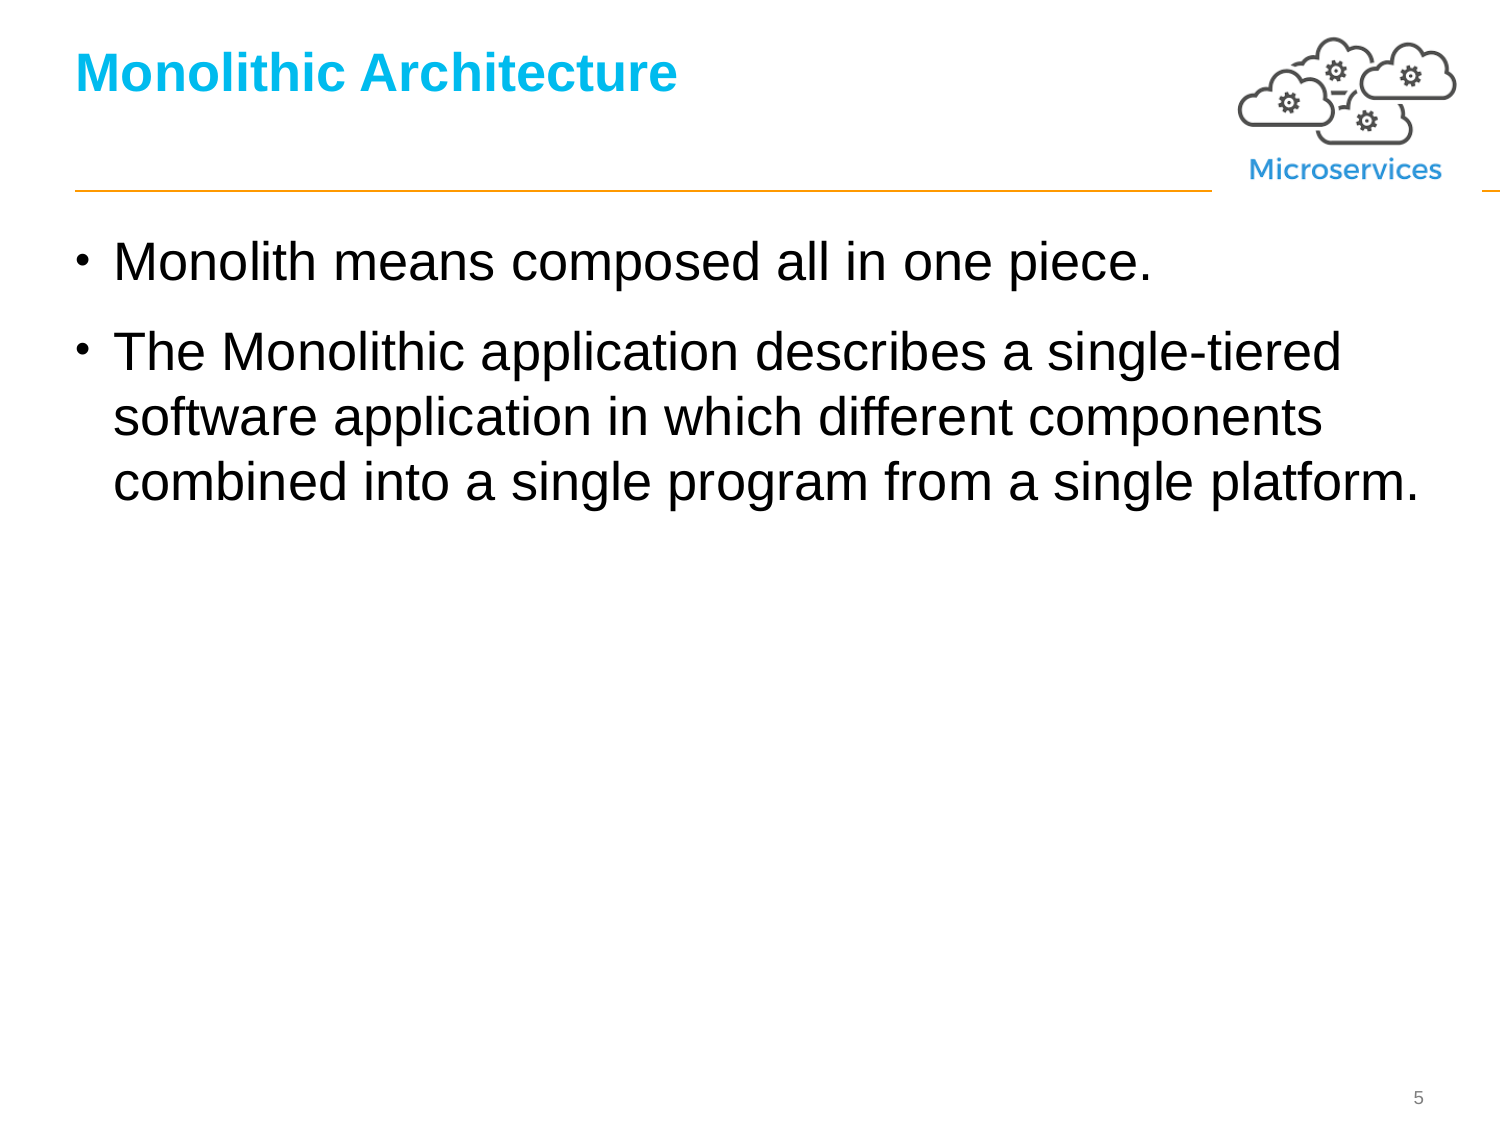

# Monolithic Architecture
Monolith means composed all in one piece.
The Monolithic application describes a single-tiered software application in which different components combined into a single program from a single platform.